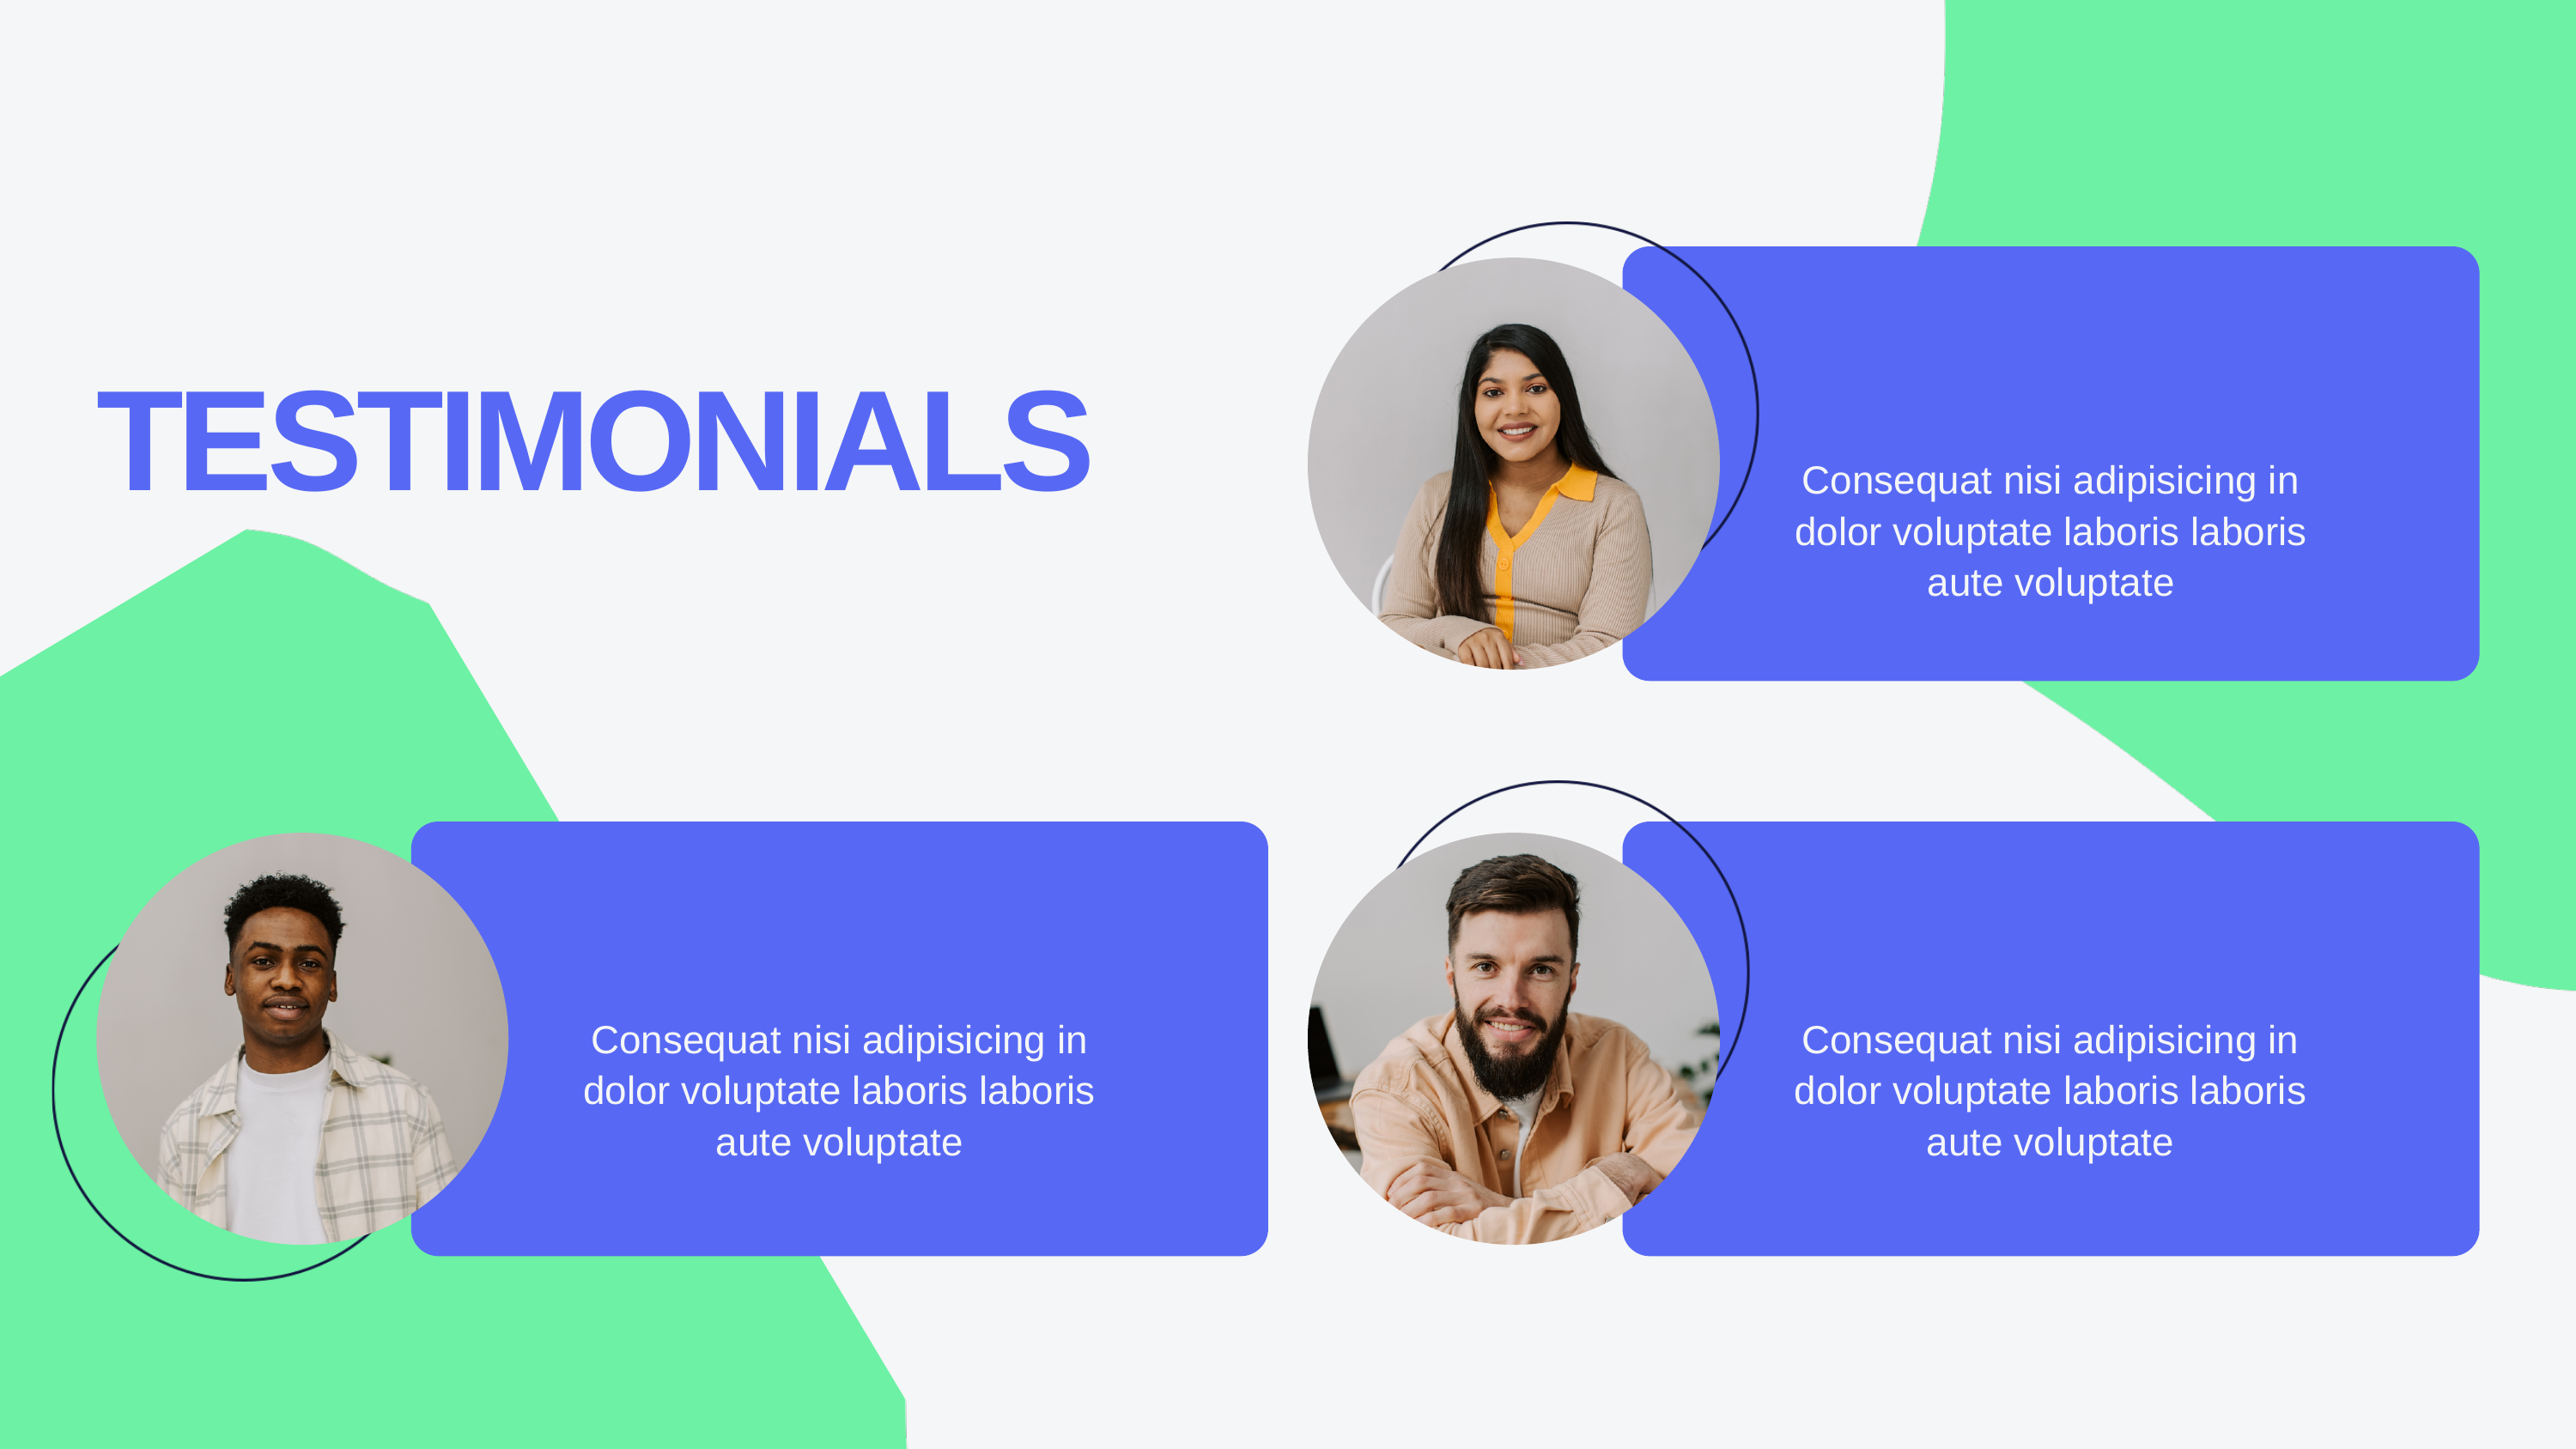

CLIENT NAME
TESTIMONIALS
Consequat nisi adipisicing in dolor voluptate laboris laboris aute voluptate

CLIENT NAME
CLIENT NAME

Consequat nisi adipisicing in dolor voluptate laboris laboris aute voluptate
Consequat nisi adipisicing in dolor voluptate laboris laboris aute voluptate